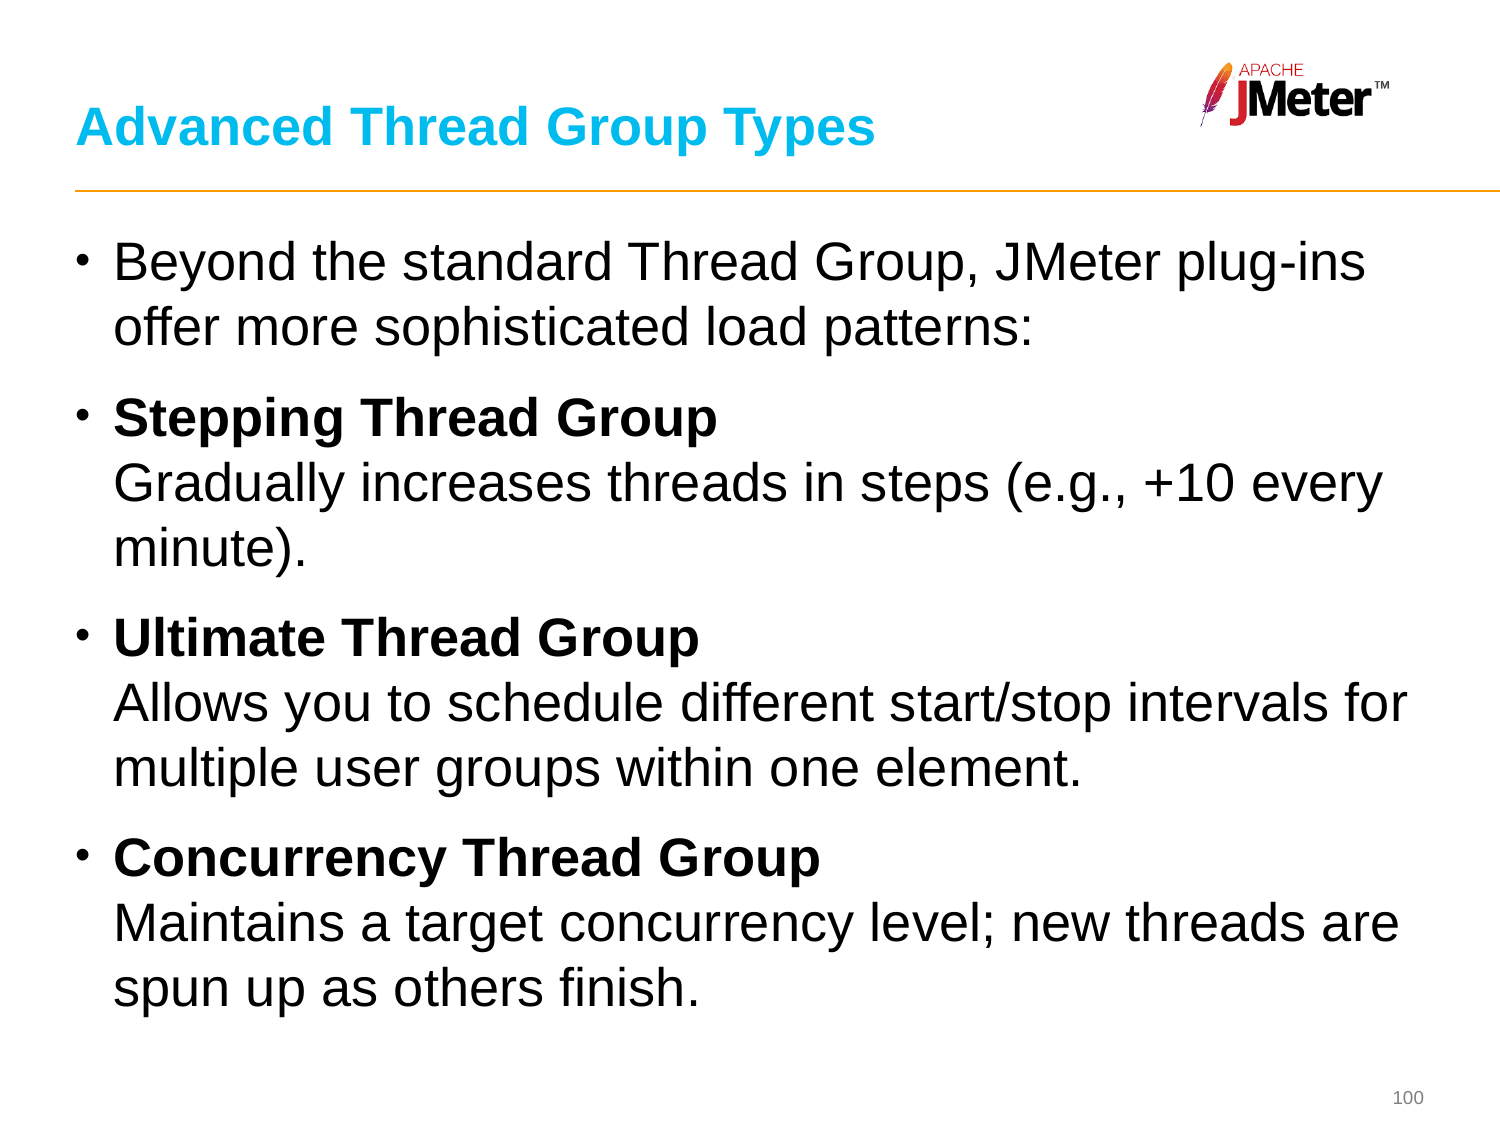

# Advanced Thread Group Types
Beyond the standard Thread Group, JMeter plug-ins offer more sophisticated load patterns:
Stepping Thread Group
Gradually increases threads in steps (e.g., +10 every minute).
Ultimate Thread Group
Allows you to schedule different start/stop intervals for multiple user groups within one element.
Concurrency Thread Group
Maintains a target concurrency level; new threads are spun up as others finish.